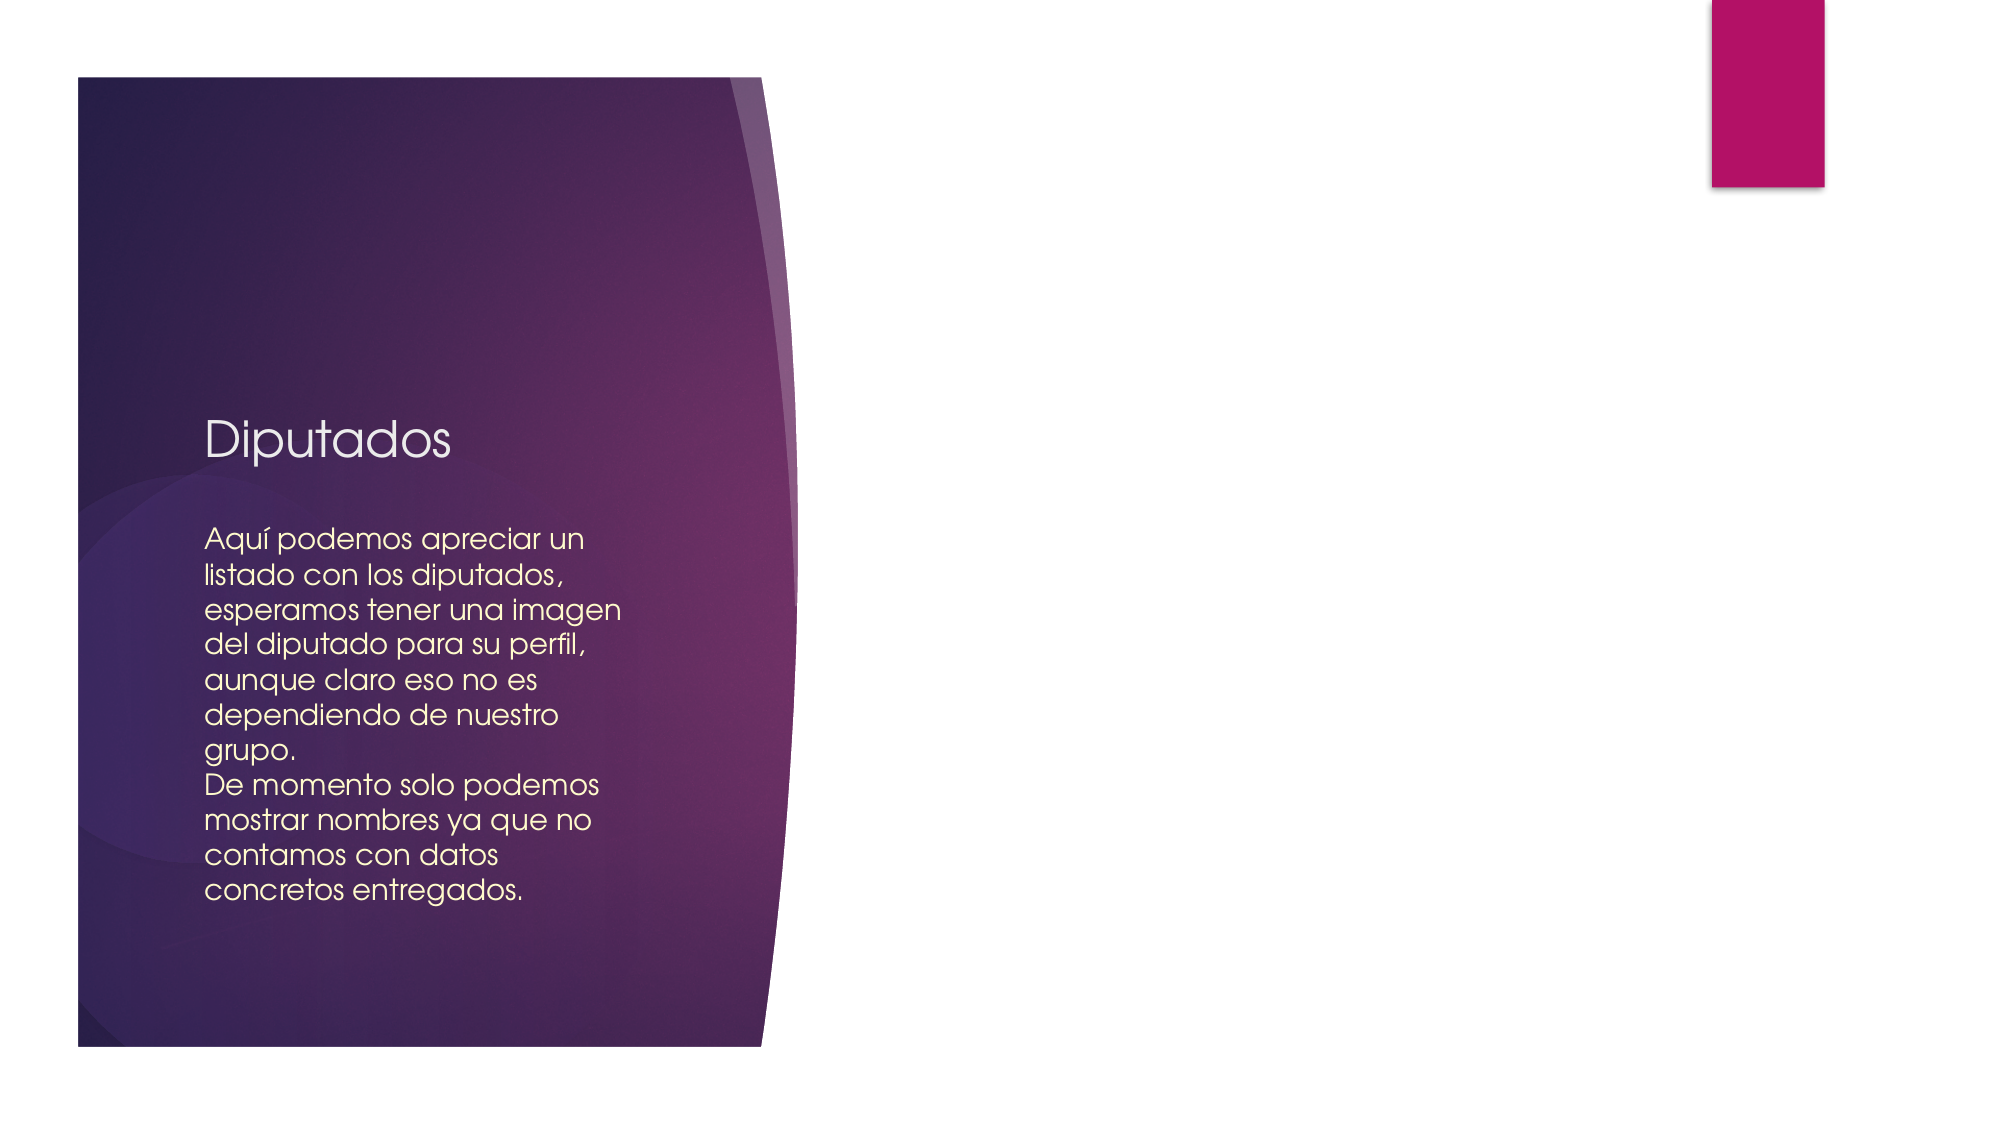

Diputados

Aquí podemos apreciar un listado con los diputados, esperamos tener una imagen del diputado para su perfil, aunque claro eso no es dependiendo de nuestro grupo.
De momento solo podemos mostrar nombres ya que no contamos con datos concretos entregados.